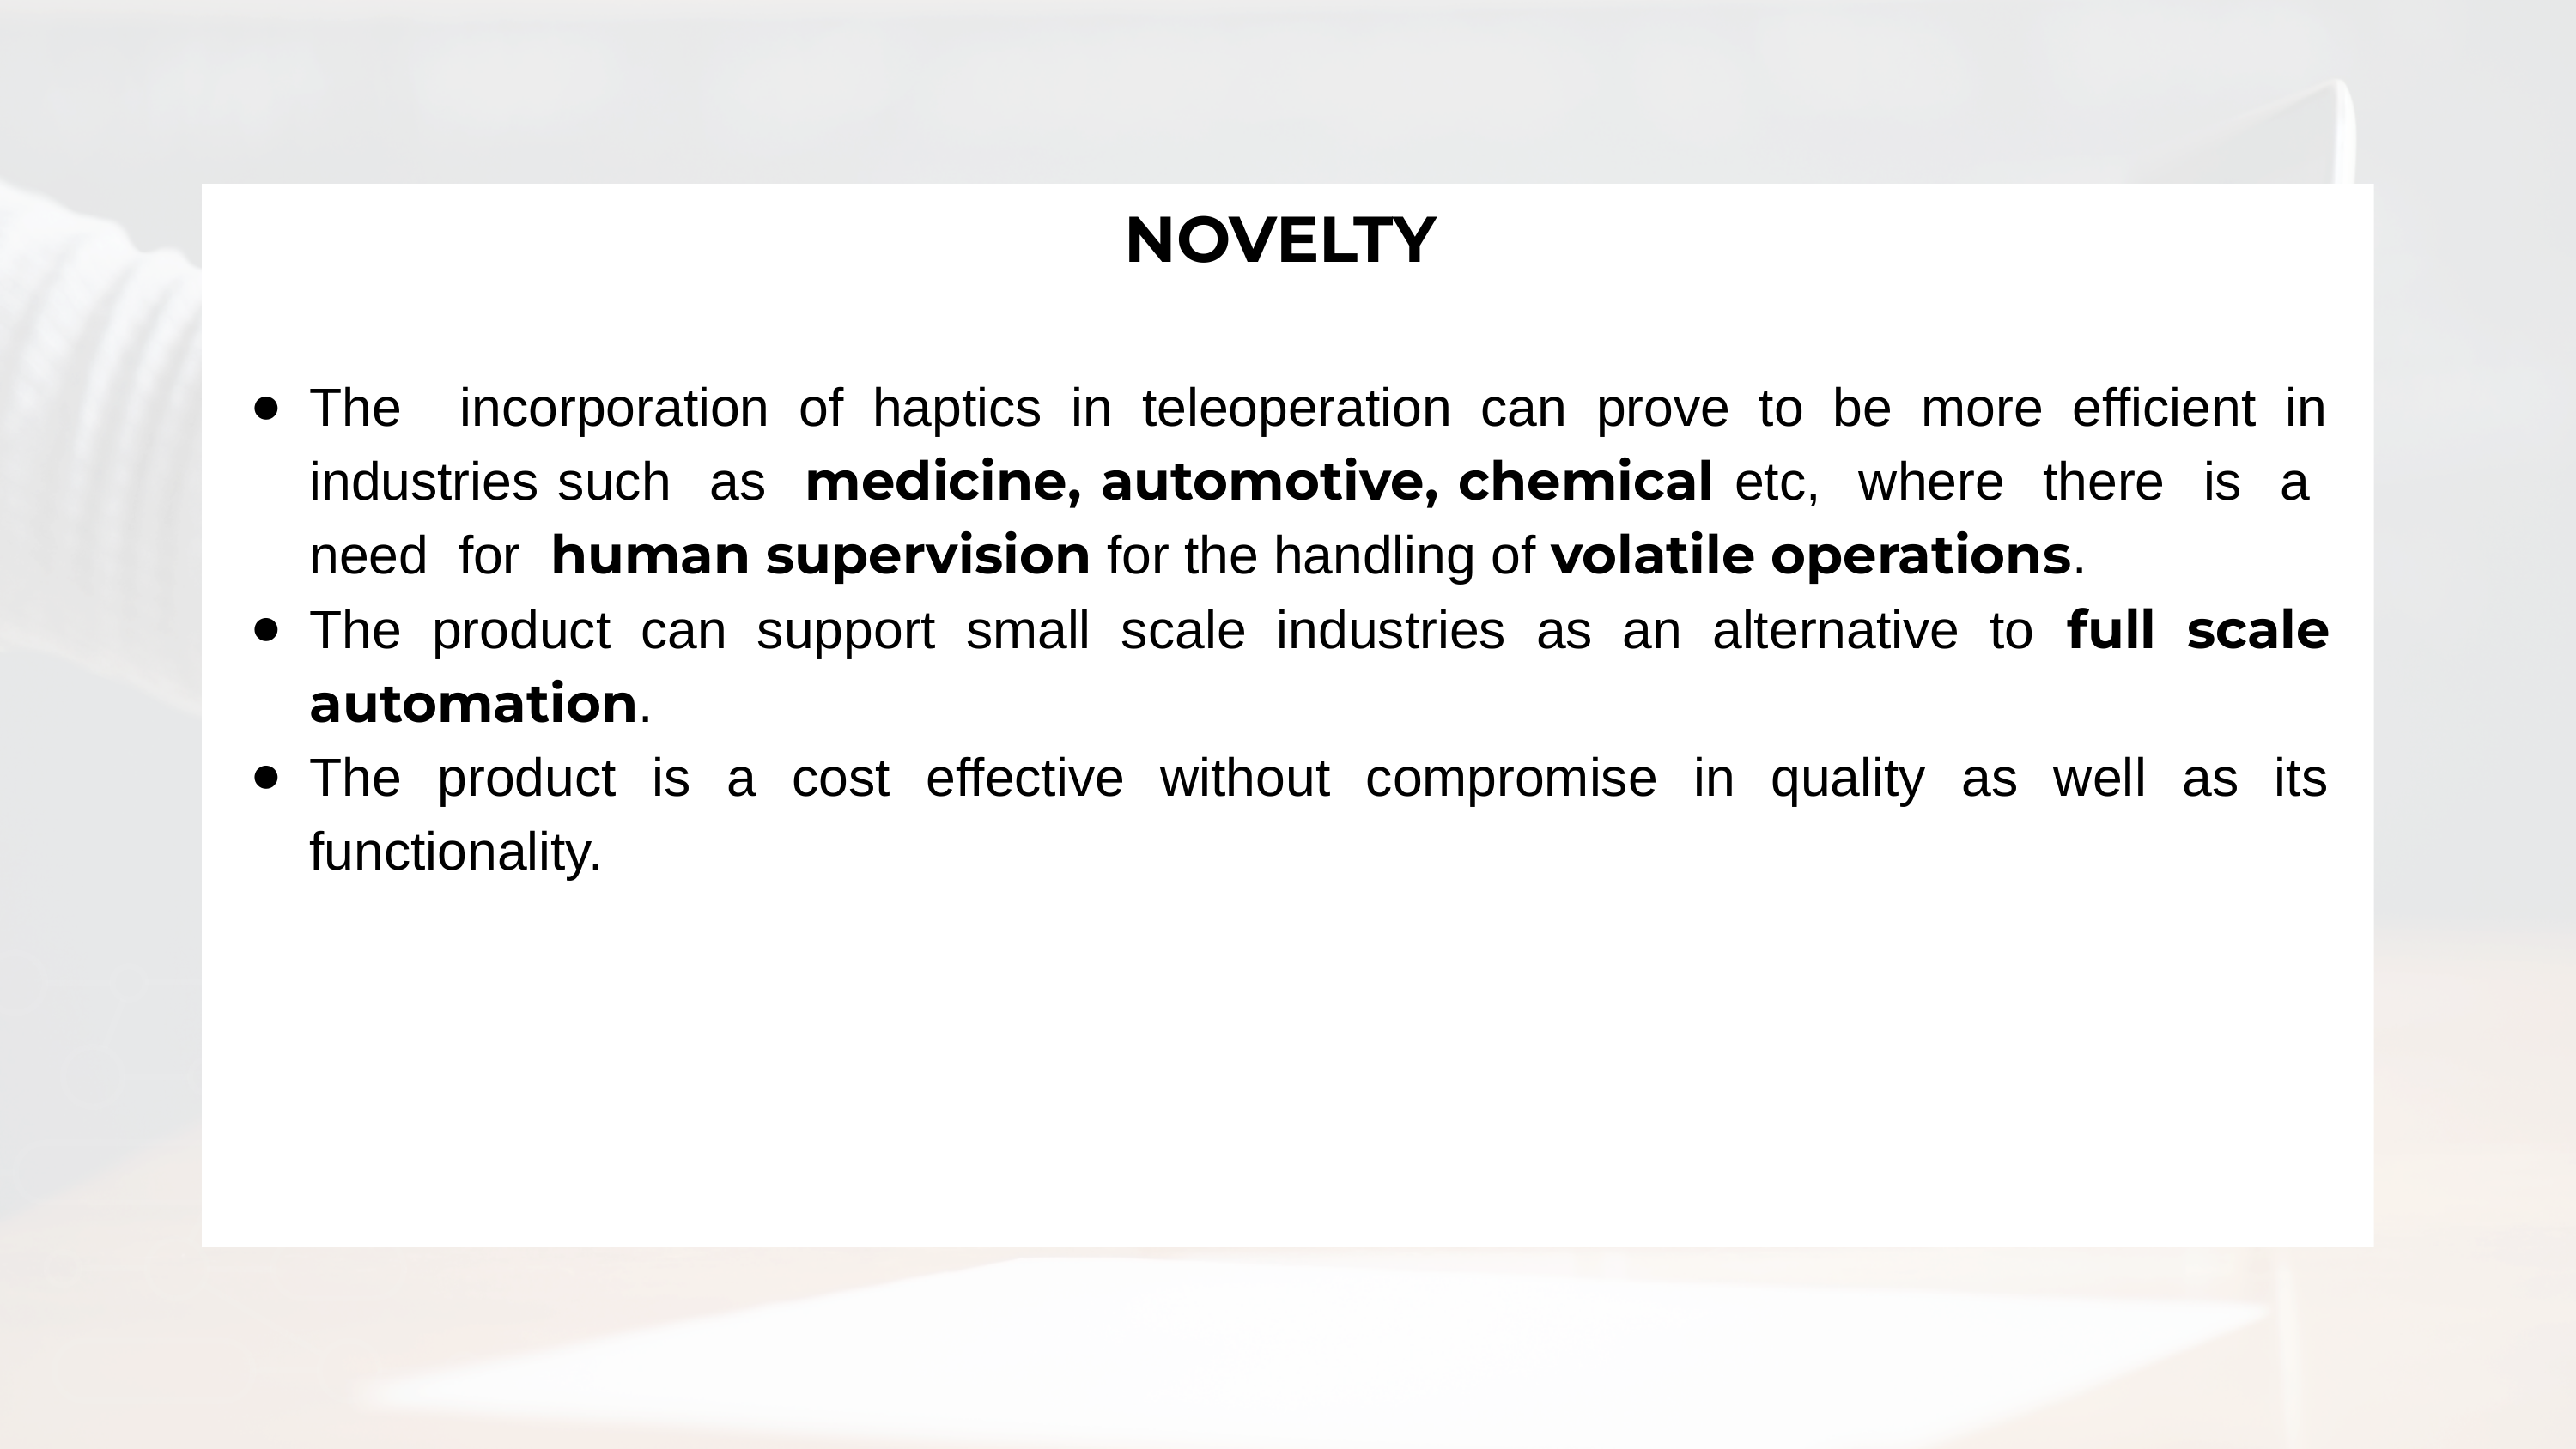

# NOVELTY
The  incorporation of haptics in teleoperation can prove to be more efficient in industries such  as  medicine, automotive, chemical etc,  where  there  is  a  need  for  human supervision for the handling of volatile operations.
The product can support small scale industries as an alternative to full scale automation.
The product is a cost effective without compromise in quality as well as its functionality.